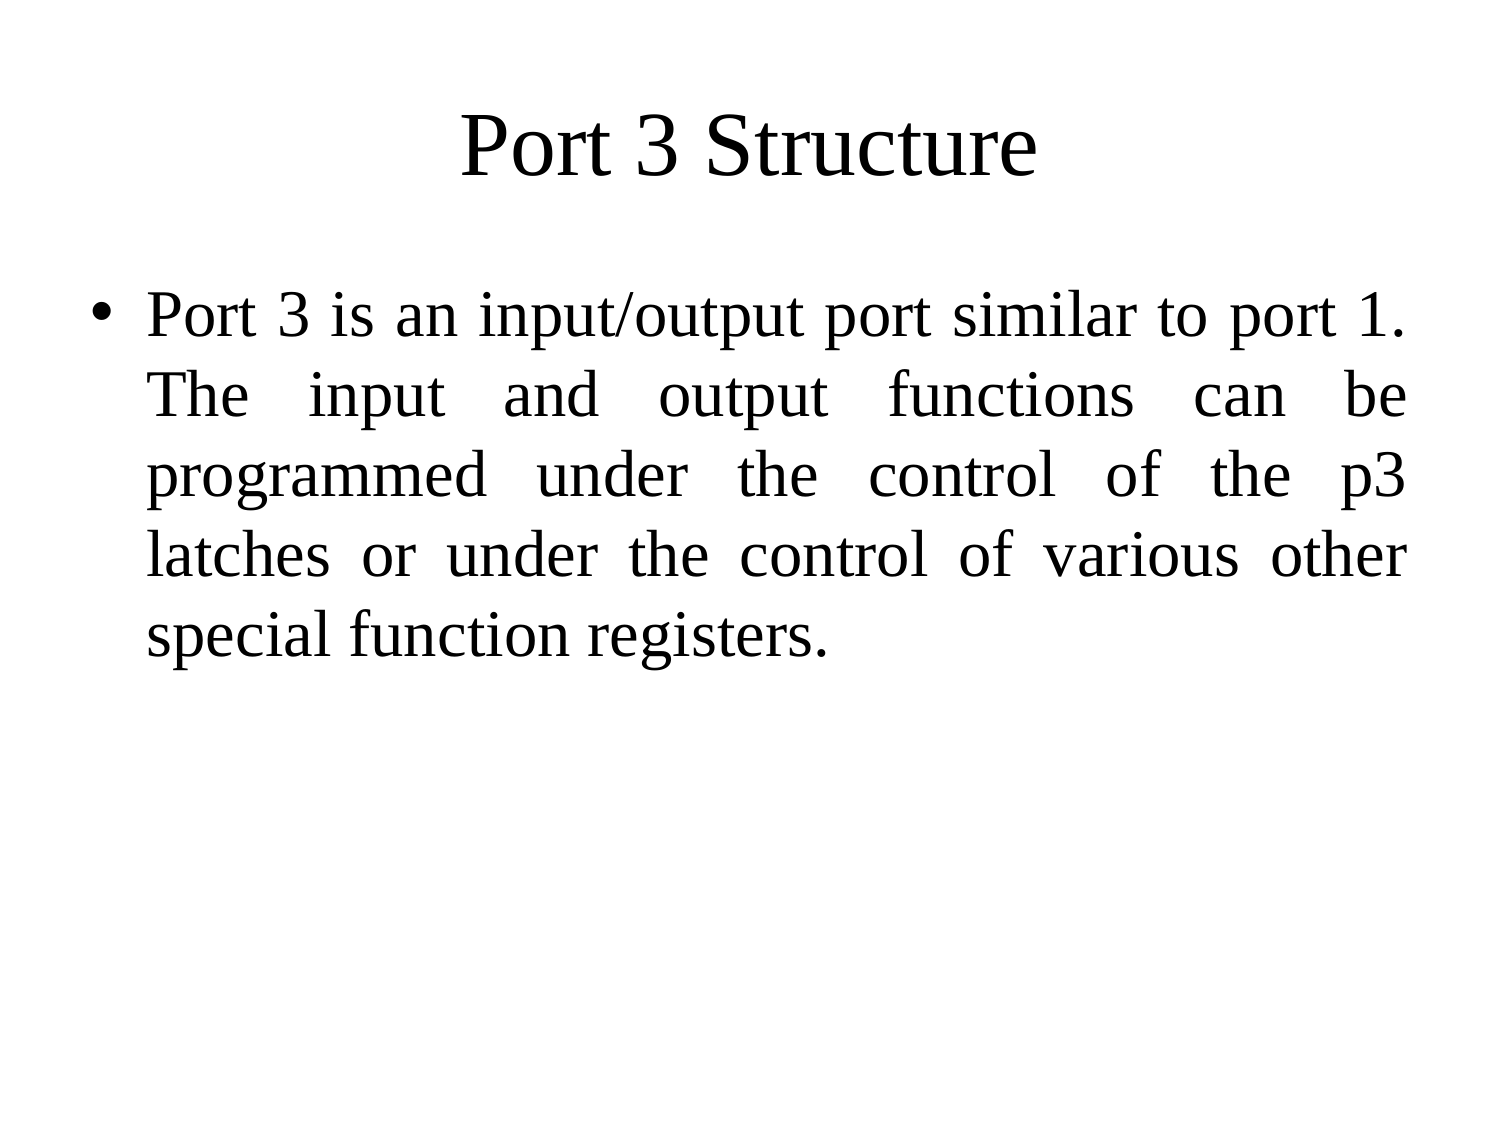

# Port 3 Structure
Port 3 is an input/output port similar to port 1. The input and output functions can be programmed under the control of the p3 latches or under the control of various other special function registers.